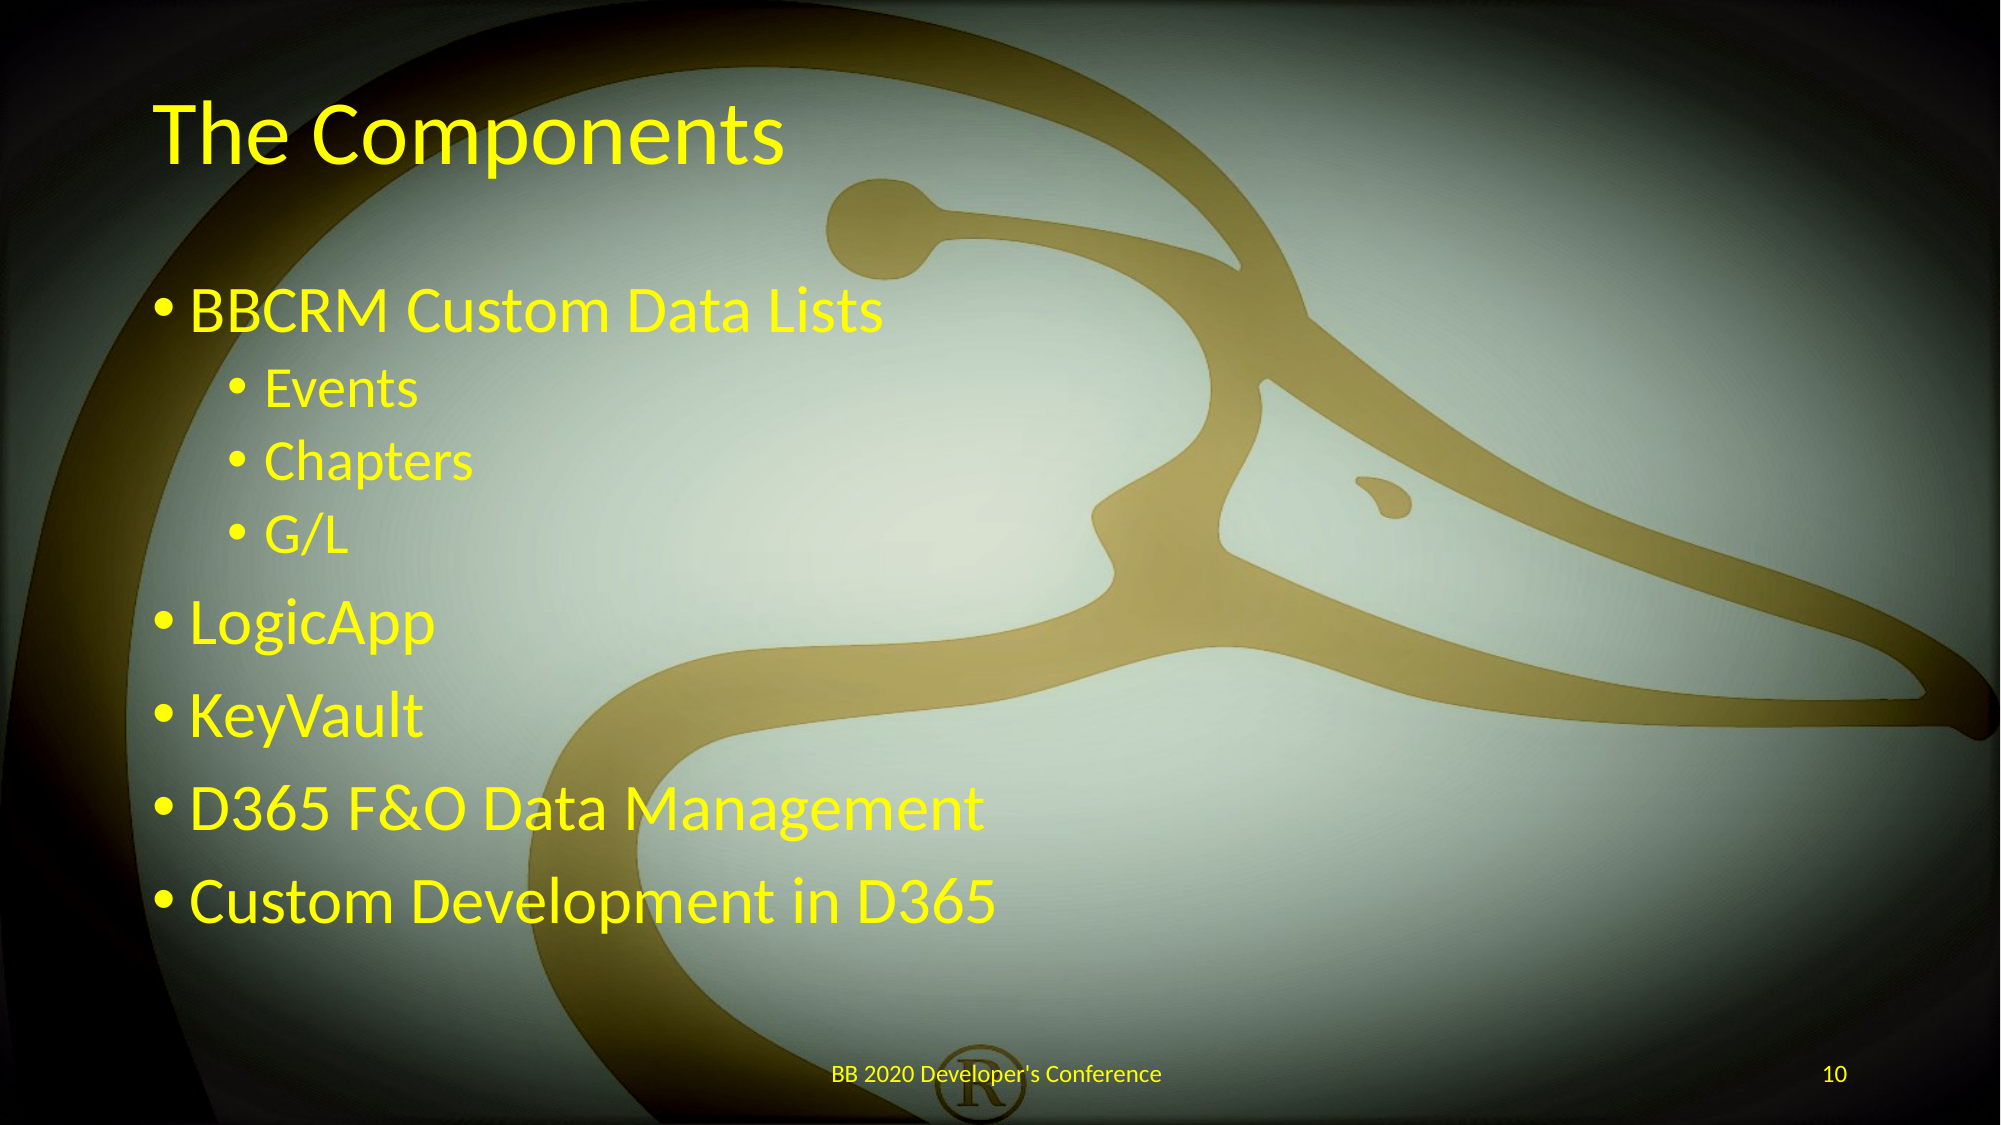

# The Components
BBCRM Custom Data Lists
Events
Chapters
G/L
LogicApp
KeyVault
D365 F&O Data Management
Custom Development in D365
BB 2020 Developer's Conference
10